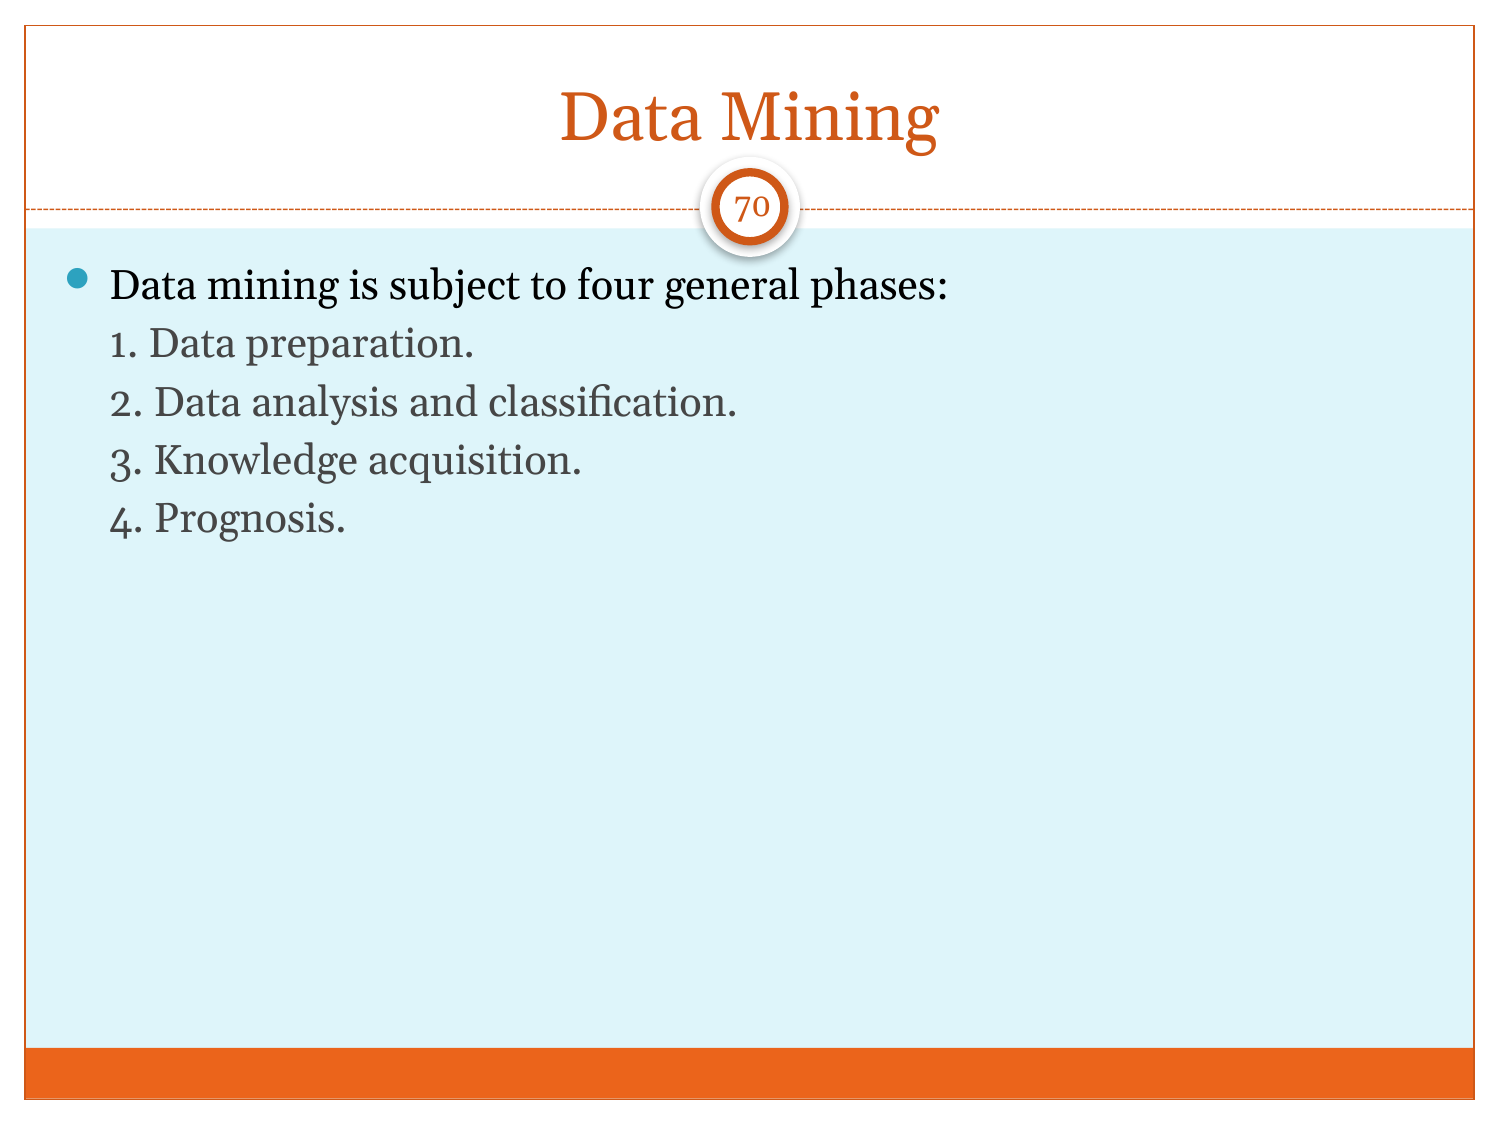

# Data Mining
70
Data mining is subject to four general phases:
1. Data preparation.
2. Data analysis and classification.
3. Knowledge acquisition.
4. Prognosis.